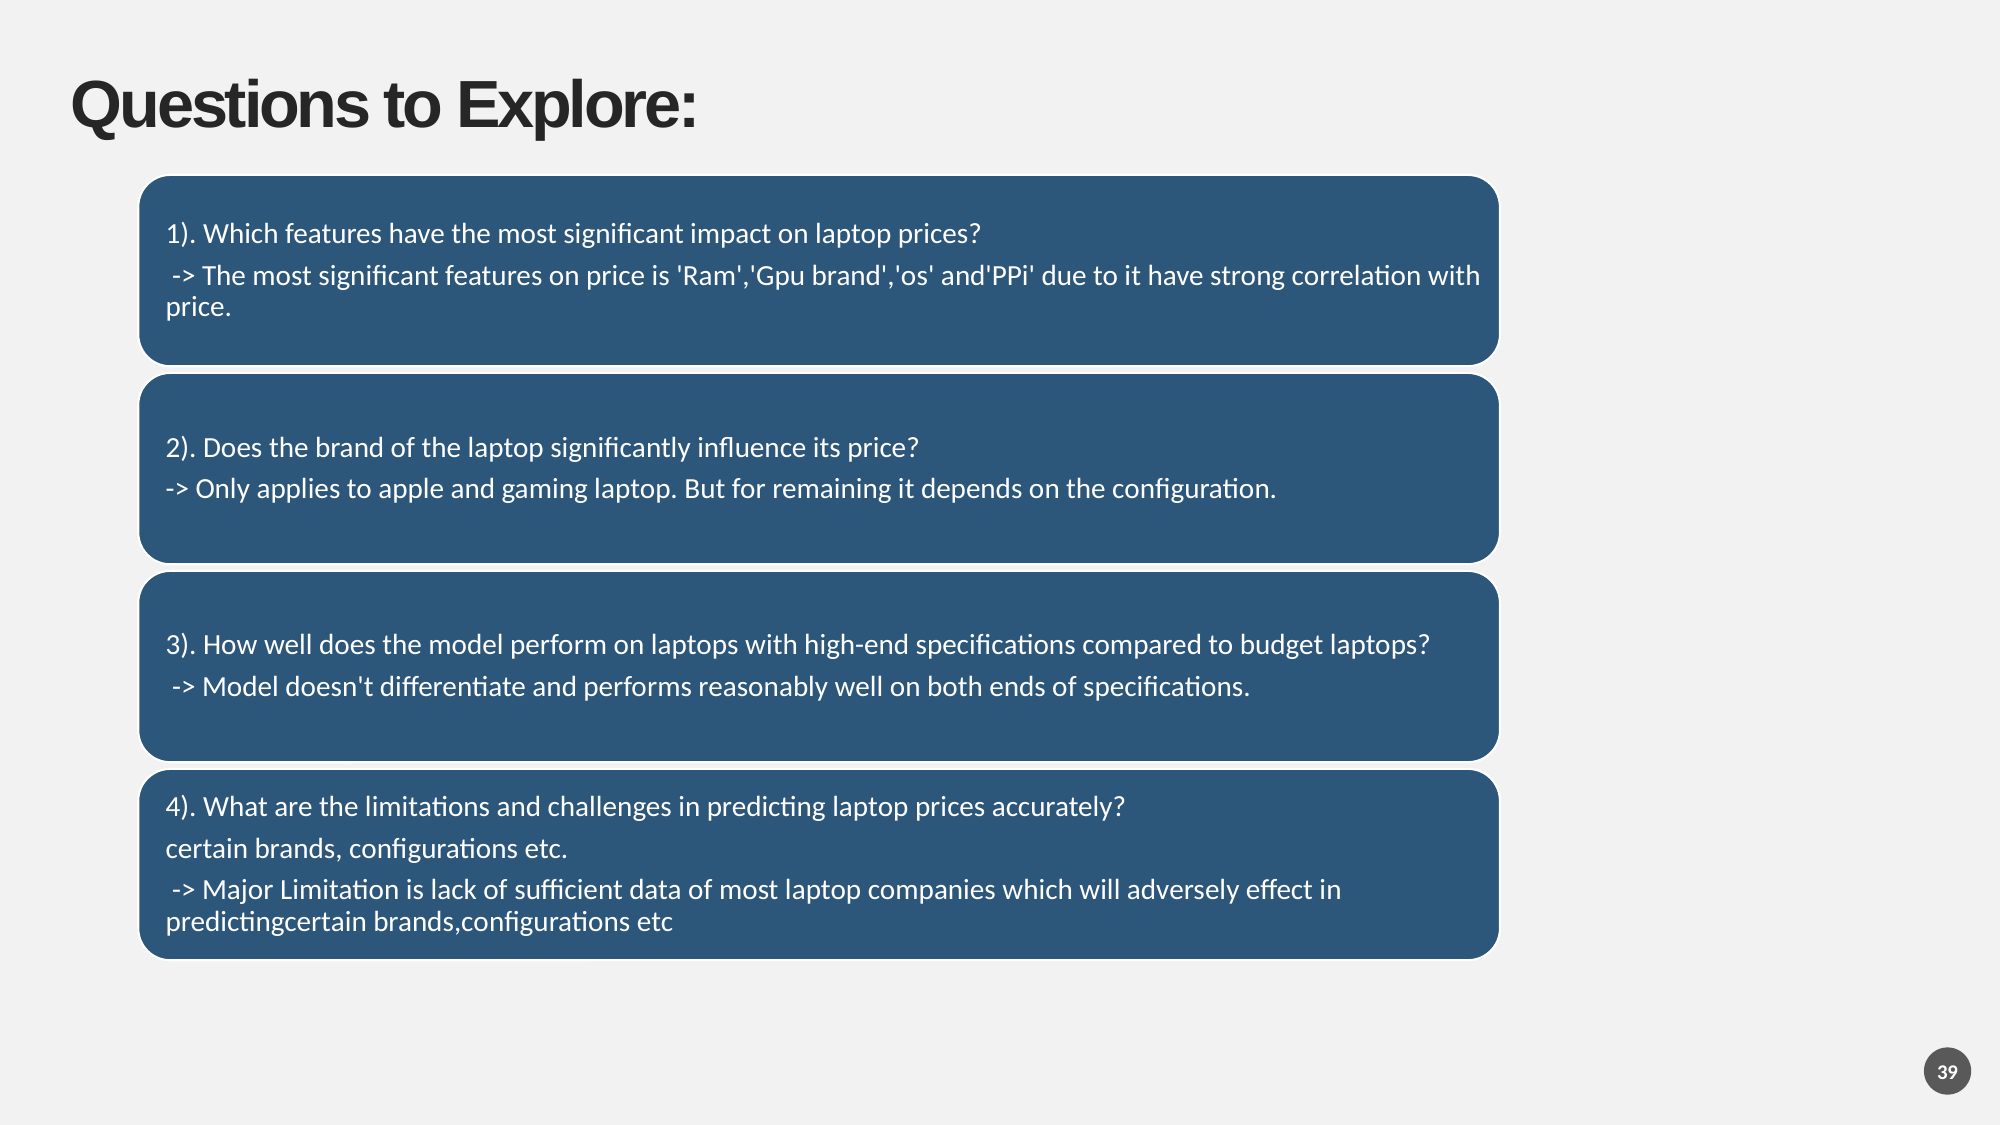

# Questions to Explore:
1). Which features have the most significant impact on laptop prices?
 -> The most significant features on price is 'Ram','Gpu brand','os' and'PPi' due to it have strong correlation with price.
2). Does the brand of the laptop significantly influence its price?
-> Only applies to apple and gaming laptop. But for remaining it depends on the configuration.
3). How well does the model perform on laptops with high-end specifications compared to budget laptops?
 -> Model doesn't differentiate and performs reasonably well on both ends of specifications.
4). What are the limitations and challenges in predicting laptop prices accurately?
certain brands, configurations etc.
 -> Major Limitation is lack of sufficient data of most laptop companies which will adversely effect in predictingcertain brands,configurations etc
39